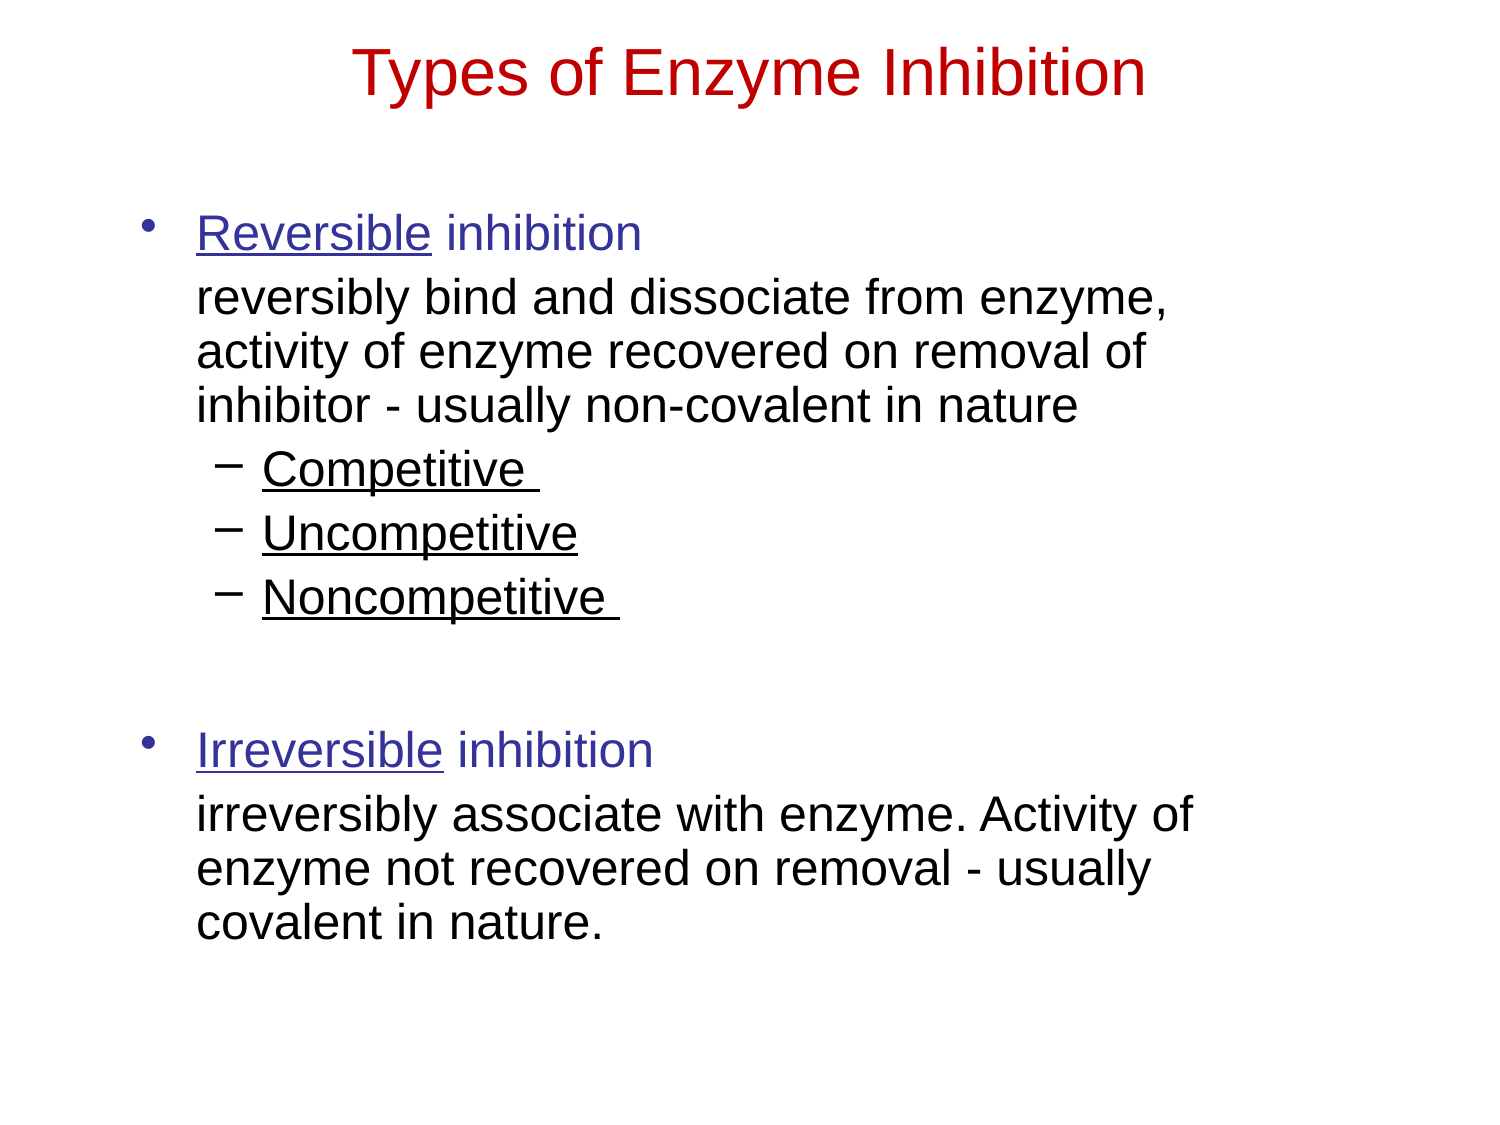

Types of Enzyme Inhibition
Reversible inhibition
	reversibly bind and dissociate from enzyme, activity of enzyme recovered on removal of inhibitor - usually non-covalent in nature
Competitive
Uncompetitive
Noncompetitive

Irreversible inhibition
	irreversibly associate with enzyme. Activity of enzyme not recovered on removal - usually covalent in nature.